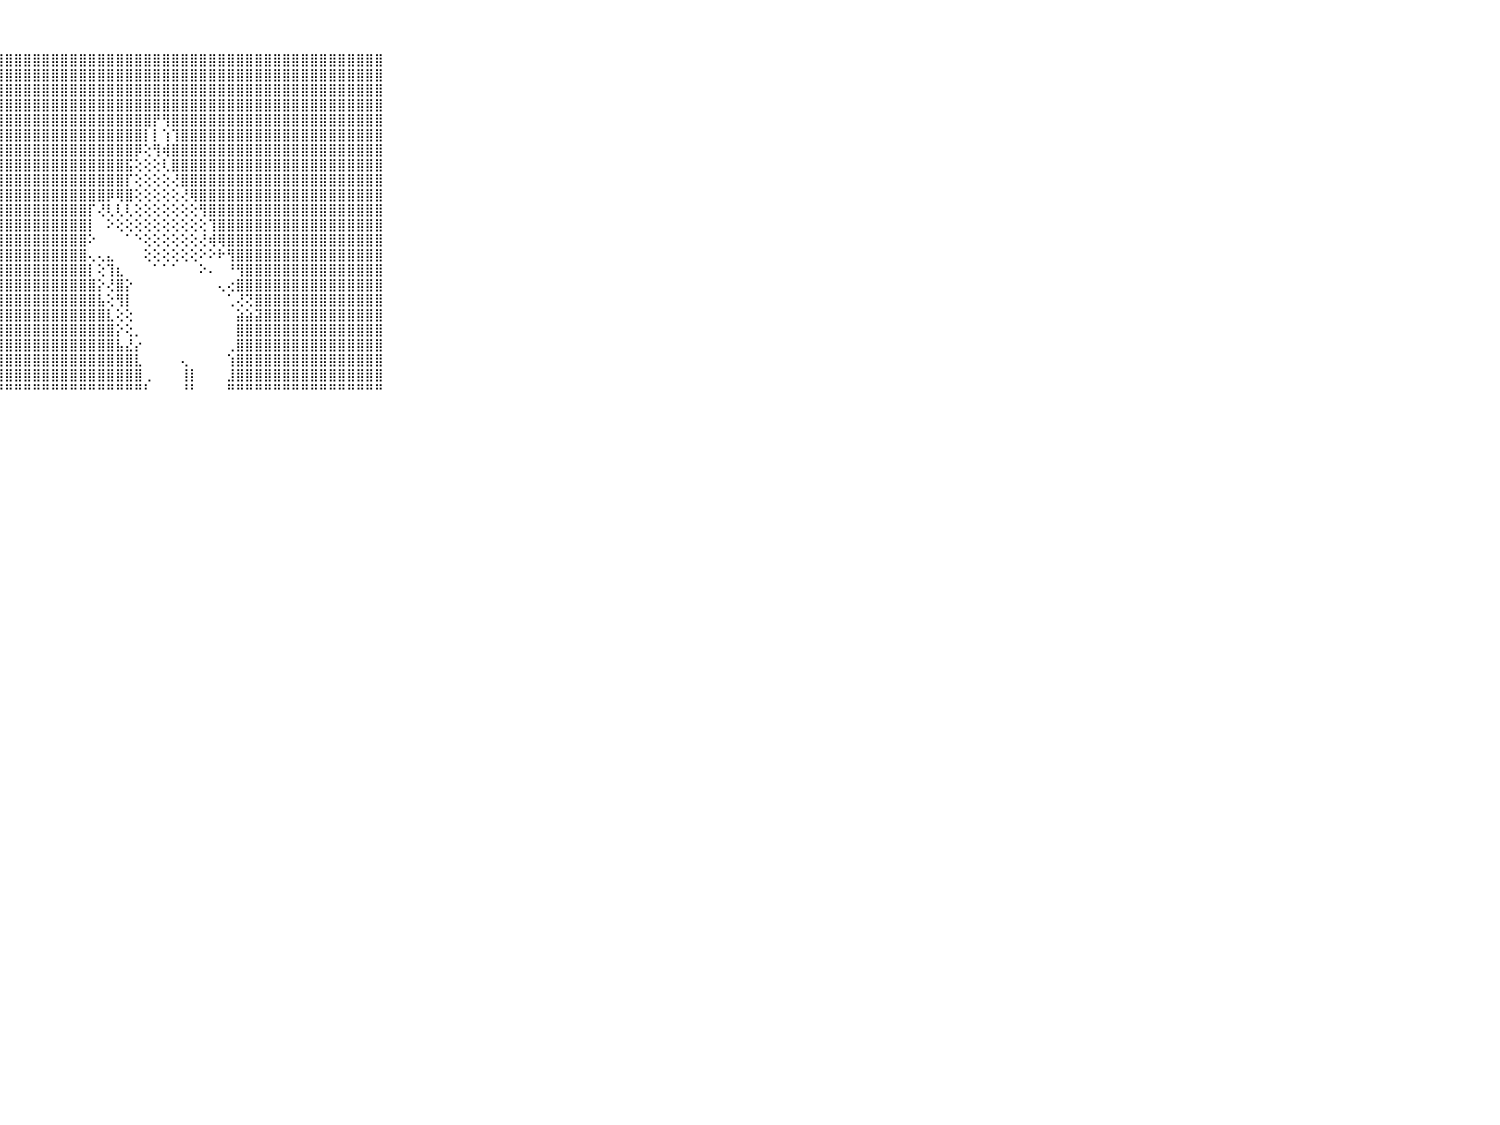

⠀⠀⠀⠀⠀⠀⠀⠀⠀⠀⠀⣿⣿⣿⣿⣿⣿⣿⣿⣿⣿⣿⣿⣿⣿⣿⣿⣿⣿⣿⣿⣿⣿⣿⣿⣿⣿⣿⣿⣿⣿⣿⣿⣿⣿⣿⣿⣿⣿⣿⣿⣿⣿⣿⣿⣿⣿⣿⣿⣿⣿⣿⣿⣿⣿⣿⣿⣿⣿⠀⠀⠀⠀⠀⠀⠀⠀⠀⠀⠀⠀
⠀⠀⠀⠀⠀⠀⠀⠀⠀⠀⠀⣿⣿⣿⣿⣿⣿⣿⣿⣿⣿⣿⣿⣿⣿⣿⣿⣿⣿⣿⣿⣿⣿⣿⣿⣿⣿⣿⣿⣿⣿⣿⣿⣿⣿⣿⣿⣿⣿⣿⣿⣿⣿⣿⣿⣿⣿⣿⣿⣿⣿⣿⣿⣿⣿⣿⣿⣿⣿⠀⠀⠀⠀⠀⠀⠀⠀⠀⠀⠀⠀
⠀⠀⠀⠀⠀⠀⠀⠀⠀⠀⠀⣿⣿⣿⣿⣿⣿⣿⣿⣿⣿⣿⣿⣿⣿⣿⣿⣿⣿⣿⣿⣿⣿⣿⣿⣿⣿⣿⣿⣿⣿⣿⣿⣿⣿⣿⣿⣿⣿⣿⣿⣿⣿⣿⣿⣿⣿⣿⣿⣿⣿⣿⣿⣿⣿⣿⣿⣿⣿⠀⠀⠀⠀⠀⠀⠀⠀⠀⠀⠀⠀
⠀⠀⠀⠀⠀⠀⠀⠀⠀⠀⠀⣿⣿⣿⣿⣿⣿⣿⣿⣿⣿⣿⣿⣿⣿⣿⣿⣿⣿⣿⣿⣿⣿⣿⣿⣿⣿⣿⣿⣿⣿⣿⣿⣿⣿⣿⣿⣿⣿⣿⣿⣿⣿⣿⣿⣿⣿⣿⣿⣿⣿⣿⣿⣿⣿⣿⣿⣿⣿⠀⠀⠀⠀⠀⠀⠀⠀⠀⠀⠀⠀
⠀⠀⠀⠀⠀⠀⠀⠀⠀⠀⠀⣿⣿⣿⣿⣿⣿⣿⣿⣿⣿⣿⣿⣿⣿⣿⣿⣿⣿⣿⣿⣿⣿⣿⣿⣿⣿⣿⣿⣿⣿⣿⣿⣿⡟⢻⣿⣿⣿⣿⣿⣿⣿⣿⣿⣿⣿⣿⣿⣿⣿⣿⣿⣿⣿⣿⣿⣿⣿⠀⠀⠀⠀⠀⠀⠀⠀⠀⠀⠀⠀
⠀⠀⠀⠀⠀⠀⠀⠀⠀⠀⠀⣿⣿⣿⣿⣿⣿⣿⣿⣿⣿⣿⣿⣿⣿⣿⣿⣿⣿⣿⣿⣿⣿⣿⣿⣿⣿⣿⣿⣿⣿⣿⣿⡇⡇⢱⢹⣿⣿⣿⣿⣿⣿⣿⣿⣿⣿⣿⣿⣿⣿⣿⣿⣿⣿⣿⣿⣿⣿⠀⠀⠀⠀⠀⠀⠀⠀⠀⠀⠀⠀
⠀⠀⠀⠀⠀⠀⠀⠀⠀⠀⠀⣿⣿⣿⣿⣿⣿⣿⣿⣿⣿⣿⣿⣿⣿⣿⣿⣿⣿⣿⣿⣿⣿⣿⣿⣿⣿⣿⣿⣿⣿⣿⡿⢕⢻⢾⣿⣿⣿⣿⣿⣿⣿⣿⣿⣿⣿⣿⣿⣿⣿⣿⣿⣿⣿⣿⣿⣿⣿⠀⠀⠀⠀⠀⠀⠀⠀⠀⠀⠀⠀
⠀⠀⠀⠀⠀⠀⠀⠀⠀⠀⠀⣿⣿⣿⣿⣿⣿⣿⣿⣿⣿⣿⣿⣿⣿⣿⣿⣿⣿⣿⣿⣿⣿⣿⣿⣿⣿⣿⣿⣿⣿⣯⢕⢕⢕⢇⣿⣿⣿⣿⣿⣿⣿⣿⣿⣿⣿⣿⣿⣿⣿⣿⣿⣿⣿⣿⣿⣿⣿⠀⠀⠀⠀⠀⠀⠀⠀⠀⠀⠀⠀
⠀⠀⠀⠀⠀⠀⠀⠀⠀⠀⠀⣿⣿⣿⣿⣿⣿⣿⣿⣿⣿⣿⣿⣿⣿⣿⣿⣿⣿⣿⣿⣿⣿⣿⣿⣿⣿⣿⣿⣿⣿⡏⢕⢕⢕⢕⢜⣿⣿⣿⣿⣿⣿⣿⣿⣿⣿⣿⣿⣿⣿⣿⣿⣿⣿⣿⣿⣿⣿⠀⠀⠀⠀⠀⠀⠀⠀⠀⠀⠀⠀
⠀⠀⠀⠀⠀⠀⠀⠀⠀⠀⠀⣿⣿⣿⣿⣿⣿⣿⣿⣿⣿⣿⣿⣿⣿⣿⣿⣿⣿⣿⣿⣿⣿⣿⣿⣿⣿⣿⣿⡿⢿⣿⢕⢕⢕⢕⢕⢜⢿⣿⣿⣿⣿⣿⣿⣿⣿⣿⣿⣿⣿⣿⣿⣿⣿⣿⣿⣿⣿⠀⠀⠀⠀⠀⠀⠀⠀⠀⠀⠀⠀
⠀⠀⠀⠀⠀⠀⠀⠀⠀⠀⠀⣿⣿⣿⣿⣿⣿⣿⣿⣿⣿⣿⣿⣿⣿⣿⣿⣿⣿⣿⣿⣿⣿⣿⣿⣿⣿⡏⢜⢇⢇⢇⢕⢕⢕⢕⢕⢕⢕⢻⣿⣿⣿⣿⣿⣿⣿⣿⣿⣿⣿⣿⣿⣿⣿⣿⣿⣿⣿⠀⠀⠀⠀⠀⠀⠀⠀⠀⠀⠀⠀
⠀⠀⠀⠀⠀⠀⠀⠀⠀⠀⠀⣿⣿⣿⣿⣿⣿⣿⣿⣿⣿⣿⣿⣿⣿⣿⣿⣿⣿⣿⣿⣿⣿⣿⣿⣿⣿⡇⠀⠕⢕⢕⢕⢕⢕⢕⢕⢕⢕⢕⢹⣿⣿⣿⣿⣿⣿⣿⣿⣿⣿⣿⣿⣿⣿⣿⣿⣿⣿⠀⠀⠀⠀⠀⠀⠀⠀⠀⠀⠀⠀
⠀⠀⠀⠀⠀⠀⠀⠀⠀⠀⠀⣿⣿⣿⣿⣿⣿⣿⣿⣿⣿⣿⣿⣿⣿⣿⣿⣿⣿⣿⣿⣿⣿⣿⣿⣿⣿⠕⠀⠀⠀⠁⠑⢕⢕⢕⢕⢕⢕⢜⢾⢿⣿⣿⣿⣿⣿⣿⣿⣿⣿⣿⣿⣿⣿⣿⣿⣿⣿⠀⠀⠀⠀⠀⠀⠀⠀⠀⠀⠀⠀
⠀⠀⠀⠀⠀⠀⠀⠀⠀⠀⠀⣿⣿⣿⣿⣿⣿⣿⣿⣿⣿⣿⣿⣿⣿⣿⣿⣿⣿⣿⣿⣿⣿⣿⣿⣿⣿⢄⢄⣄⠀⠀⠀⢕⢕⢕⢕⢕⢕⠕⠕⠗⢻⣿⣿⣿⣿⣿⣿⣿⣿⣿⣿⣿⣿⣿⣿⣿⣿⠀⠀⠀⠀⠀⠀⠀⠀⠀⠀⠀⠀
⠀⠀⠀⠀⠀⠀⠀⠀⠀⠀⠀⣿⣿⣿⣿⣿⣿⣿⣿⣿⣿⣿⣿⣿⣿⣿⣿⣿⣿⣿⣿⣿⣿⣿⣿⣿⣿⡇⢕⢹⣆⠀⠀⠀⠁⠁⠁⠀⠀⠕⠄⠀⠘⢻⣿⣿⣿⣿⣿⣿⣿⣿⣿⣿⣿⣿⣿⣿⣿⠀⠀⠀⠀⠀⠀⠀⠀⠀⠀⠀⠀
⠀⠀⠀⠀⠀⠀⠀⠀⠀⠀⠀⣿⣿⣿⣿⣿⣿⣿⣿⣿⣿⣿⣿⣿⣿⣿⣿⣿⣿⣿⣿⣿⣿⣿⣿⣿⣿⣿⡕⢜⣿⡕⠀⠀⠀⠀⠀⠀⠀⠀⠀⢄⢔⣿⣿⣿⣿⣿⣿⣿⣿⣿⣿⣿⣿⣿⣿⣿⣿⠀⠀⠀⠀⠀⠀⠀⠀⠀⠀⠀⠀
⠀⠀⠀⠀⠀⠀⠀⠀⠀⠀⠀⣿⣿⣿⣿⣿⣿⣿⣿⣿⣿⣿⣿⣿⣿⣿⣿⣿⣿⣿⣿⣿⣿⣿⣿⣿⣿⣿⣧⢕⢻⡇⠀⠀⠀⠀⠀⠀⠀⠀⠀⠀⢁⢜⢝⣿⣿⣿⣿⣿⣿⣿⣿⣿⣿⣿⣿⣿⣿⠀⠀⠀⠀⠀⠀⠀⠀⠀⠀⠀⠀
⠀⠀⠀⠀⠀⠀⠀⠀⠀⠀⠀⣿⣿⣿⣿⣿⣿⣿⣿⣿⣿⣿⣿⣿⣿⣿⣿⣿⣿⣿⣿⣿⣿⣿⣿⣿⣿⣿⣿⣇⢕⢕⠀⠀⠀⠀⠀⠀⠀⠀⠀⠀⠀⣵⣵⣽⣿⣿⣿⣿⣿⣿⣿⣿⣿⣿⣿⣿⣿⠀⠀⠀⠀⠀⠀⠀⠀⠀⠀⠀⠀
⠀⠀⠀⠀⠀⠀⠀⠀⠀⠀⠀⣿⣿⣿⣿⣿⣿⣿⣿⣿⣿⣿⣿⣿⣿⣿⣿⣿⣿⣿⣿⣿⣿⣿⣿⣿⣿⣿⣿⣿⡕⢕⡀⠀⠀⠀⠀⠀⠀⠀⠀⠀⠀⣿⣿⣿⣿⣿⣿⣿⣿⣿⣿⣿⣿⣿⣿⣿⣿⠀⠀⠀⠀⠀⠀⠀⠀⠀⠀⠀⠀
⠀⠀⠀⠀⠀⠀⠀⠀⠀⠀⠀⣿⣿⣿⣿⣿⣿⣿⣿⣿⣿⣿⣿⣿⣿⣿⣿⣿⣿⣿⣿⣿⣿⣿⣿⣿⣿⣿⣿⣿⣧⣜⡔⠀⠀⠀⠀⠀⠀⠀⠀⠀⢀⣿⣿⣿⣿⣿⣿⣿⣿⣿⣿⣿⣿⣿⣿⣿⣿⠀⠀⠀⠀⠀⠀⠀⠀⠀⠀⠀⠀
⠀⠀⠀⠀⠀⠀⠀⠀⠀⠀⠀⣿⣿⣿⣿⣿⣿⣿⣿⣿⣿⣿⣿⣿⣿⣿⣿⣿⣿⣿⣿⣿⣿⣿⣿⣿⣿⣿⣿⣿⣿⣿⣇⠀⠀⠀⠀⢄⠀⠀⠀⠀⢱⣿⣿⣿⣿⣿⣿⣿⣿⣿⣿⣿⣿⣿⣿⣿⣿⠀⠀⠀⠀⠀⠀⠀⠀⠀⠀⠀⠀
⠀⠀⠀⠀⠀⠀⠀⠀⠀⠀⠀⣿⣿⣿⣿⣿⣿⣿⣿⣿⣿⣿⣿⣿⣿⣿⣿⣿⣿⣿⣿⣿⣿⣿⣿⣿⣿⣿⣿⣿⣿⣿⣿⢀⠀⠀⠀⢸⡇⠀⠀⠀⣸⣿⣿⣿⣿⣿⣿⣿⣿⣿⣿⣿⣿⣿⣿⣿⣿⠀⠀⠀⠀⠀⠀⠀⠀⠀⠀⠀⠀
⠀⠀⠀⠀⠀⠀⠀⠀⠀⠀⠀⠛⠛⠛⠛⠛⠛⠛⠛⠛⠛⠛⠛⠛⠛⠛⠛⠛⠛⠛⠛⠛⠛⠛⠛⠛⠛⠛⠛⠛⠛⠛⠛⠃⠀⠀⠀⠘⠃⠀⠀⠀⠛⠛⠛⠛⠛⠛⠛⠛⠛⠛⠛⠛⠛⠛⠛⠛⠛⠀⠀⠀⠀⠀⠀⠀⠀⠀⠀⠀⠀